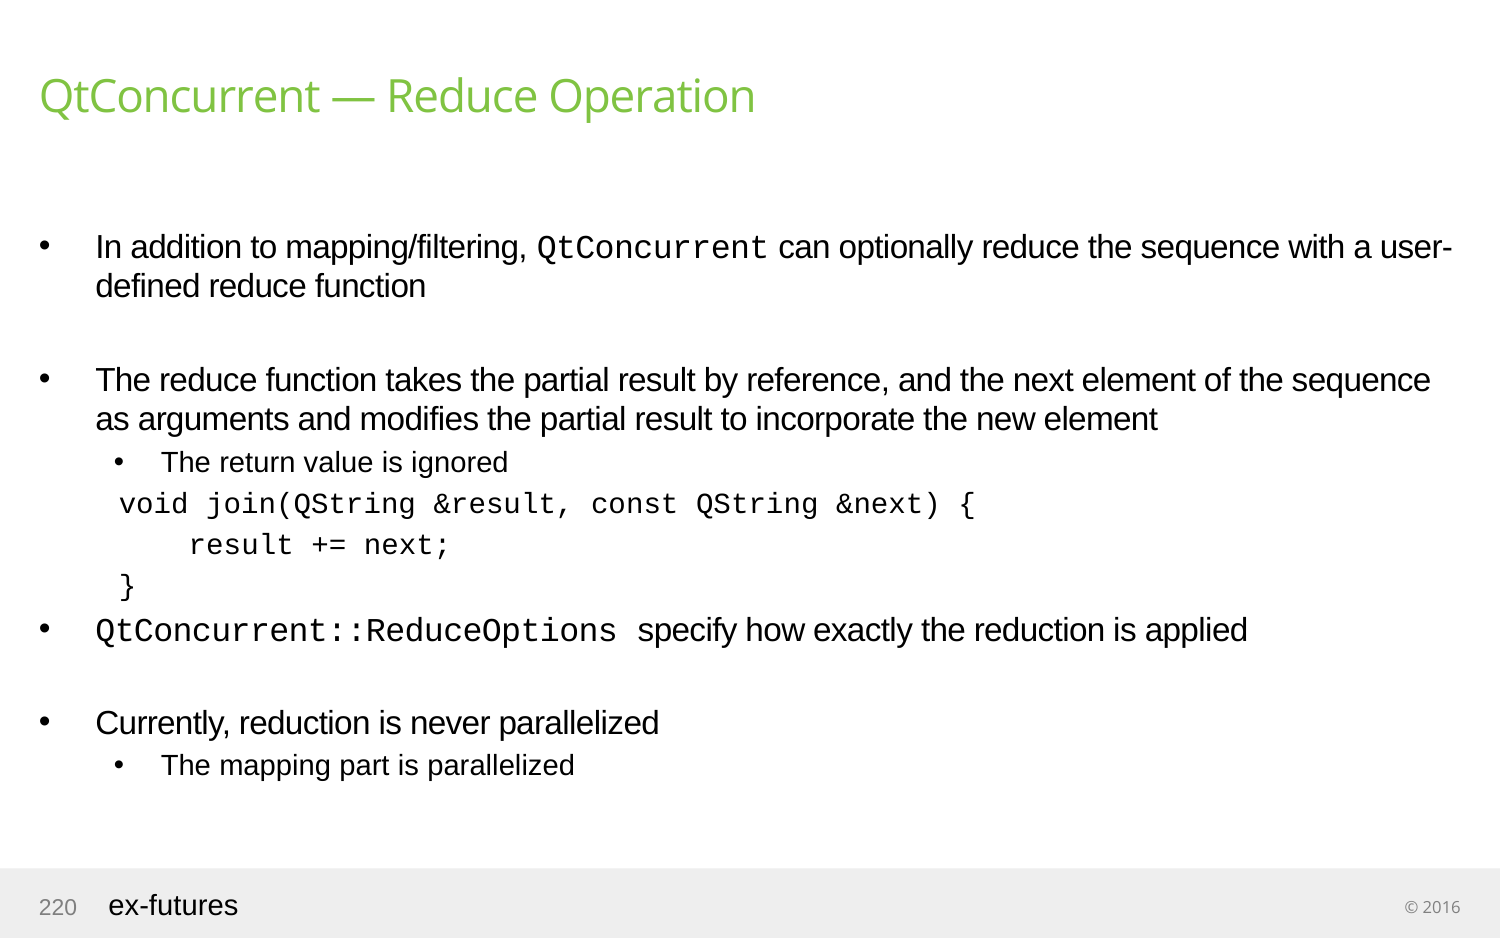

# QtConcurrent — Reduce Operation
In addition to mapping/filtering, QtConcurrent can optionally reduce the sequence with a user-defined reduce function

The reduce function takes the partial result by reference, and the next element of the sequence as arguments and modifies the partial result to incorporate the new element
The return value is ignored
void join(QString &result, const QString &next) {
    result += next;
}
QtConcurrent::ReduceOptions specify how exactly the reduction is applied

Currently, reduction is never parallelized
The mapping part is parallelized

220
ex-futures
© 2016